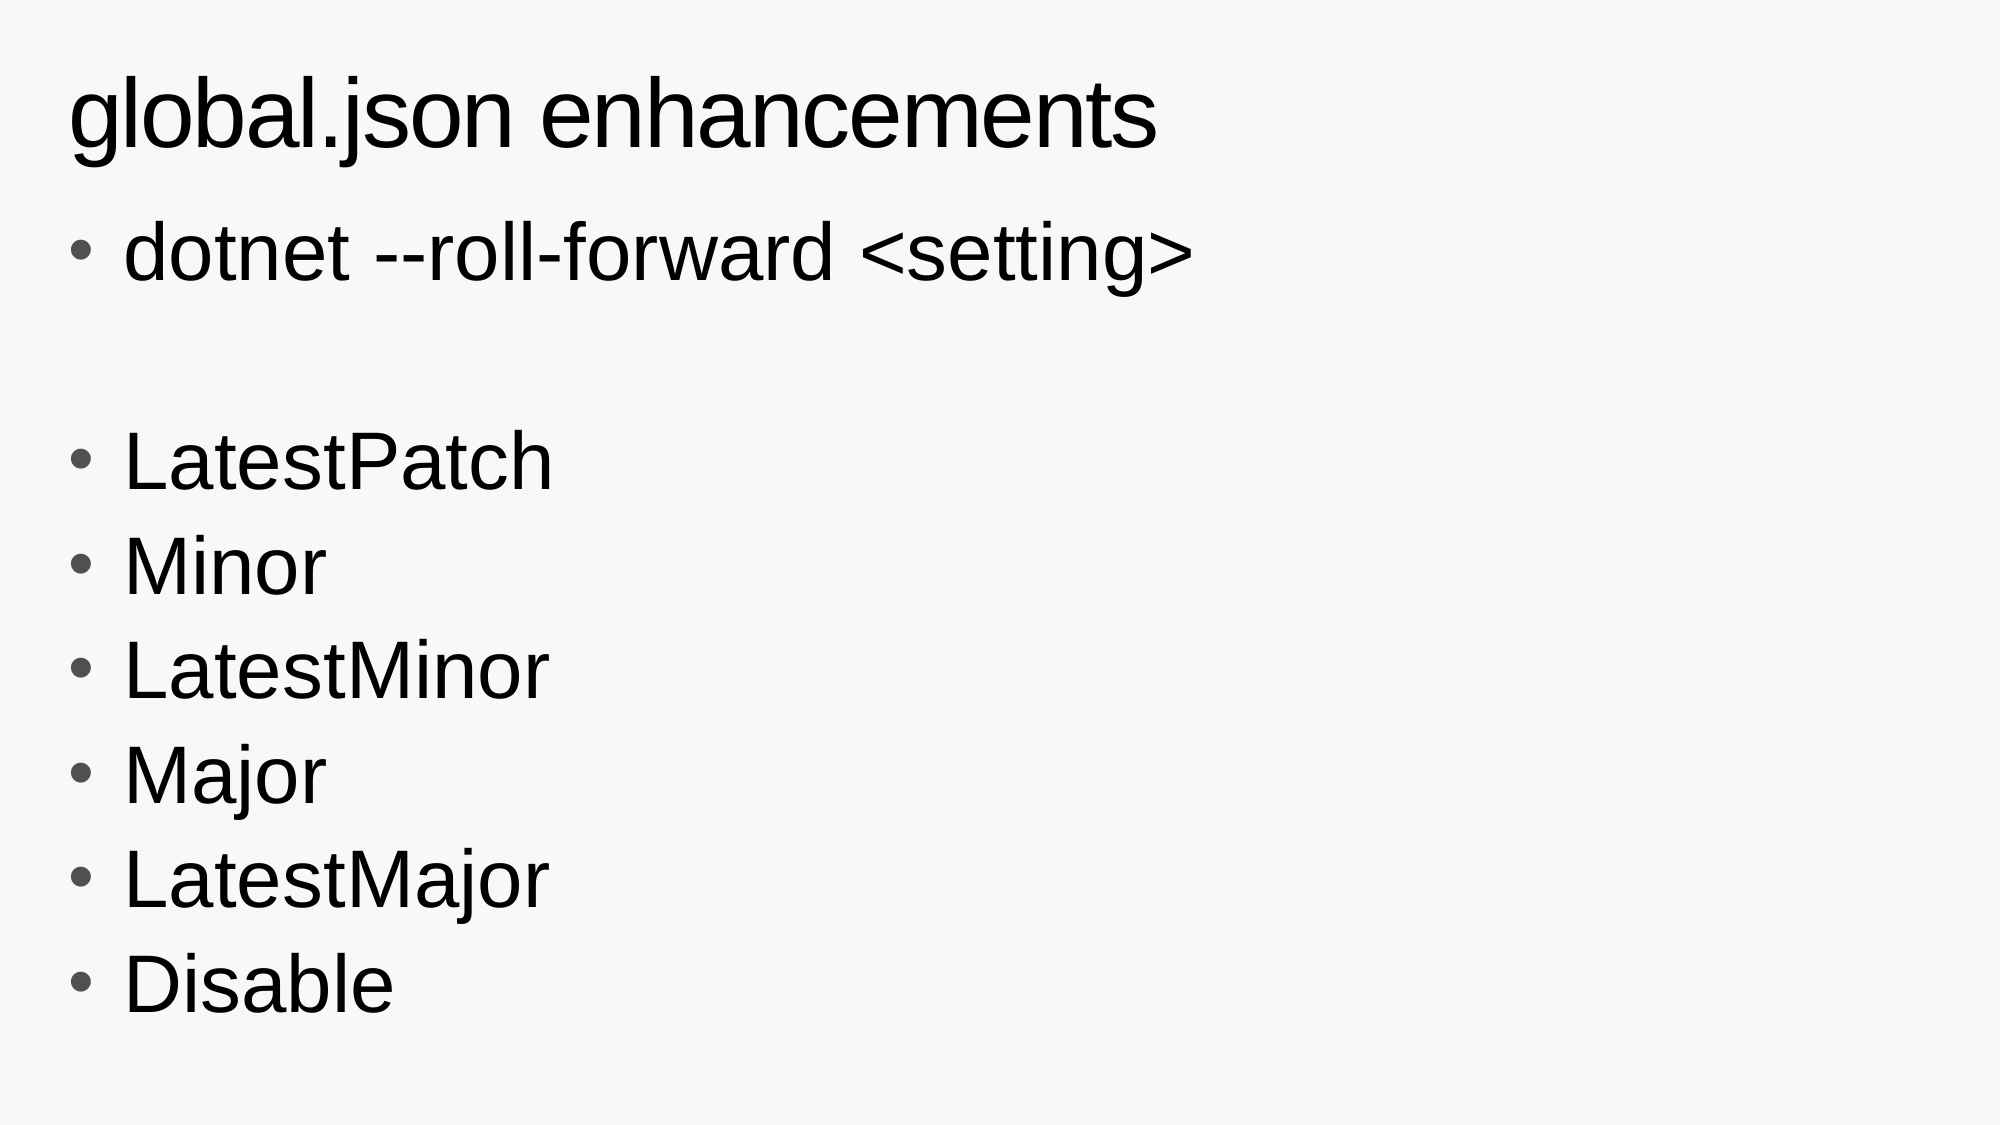

# global.json enhancements
dotnet --roll-forward <setting>

LatestPatch
Minor
LatestMinor
Major
LatestMajor
Disable